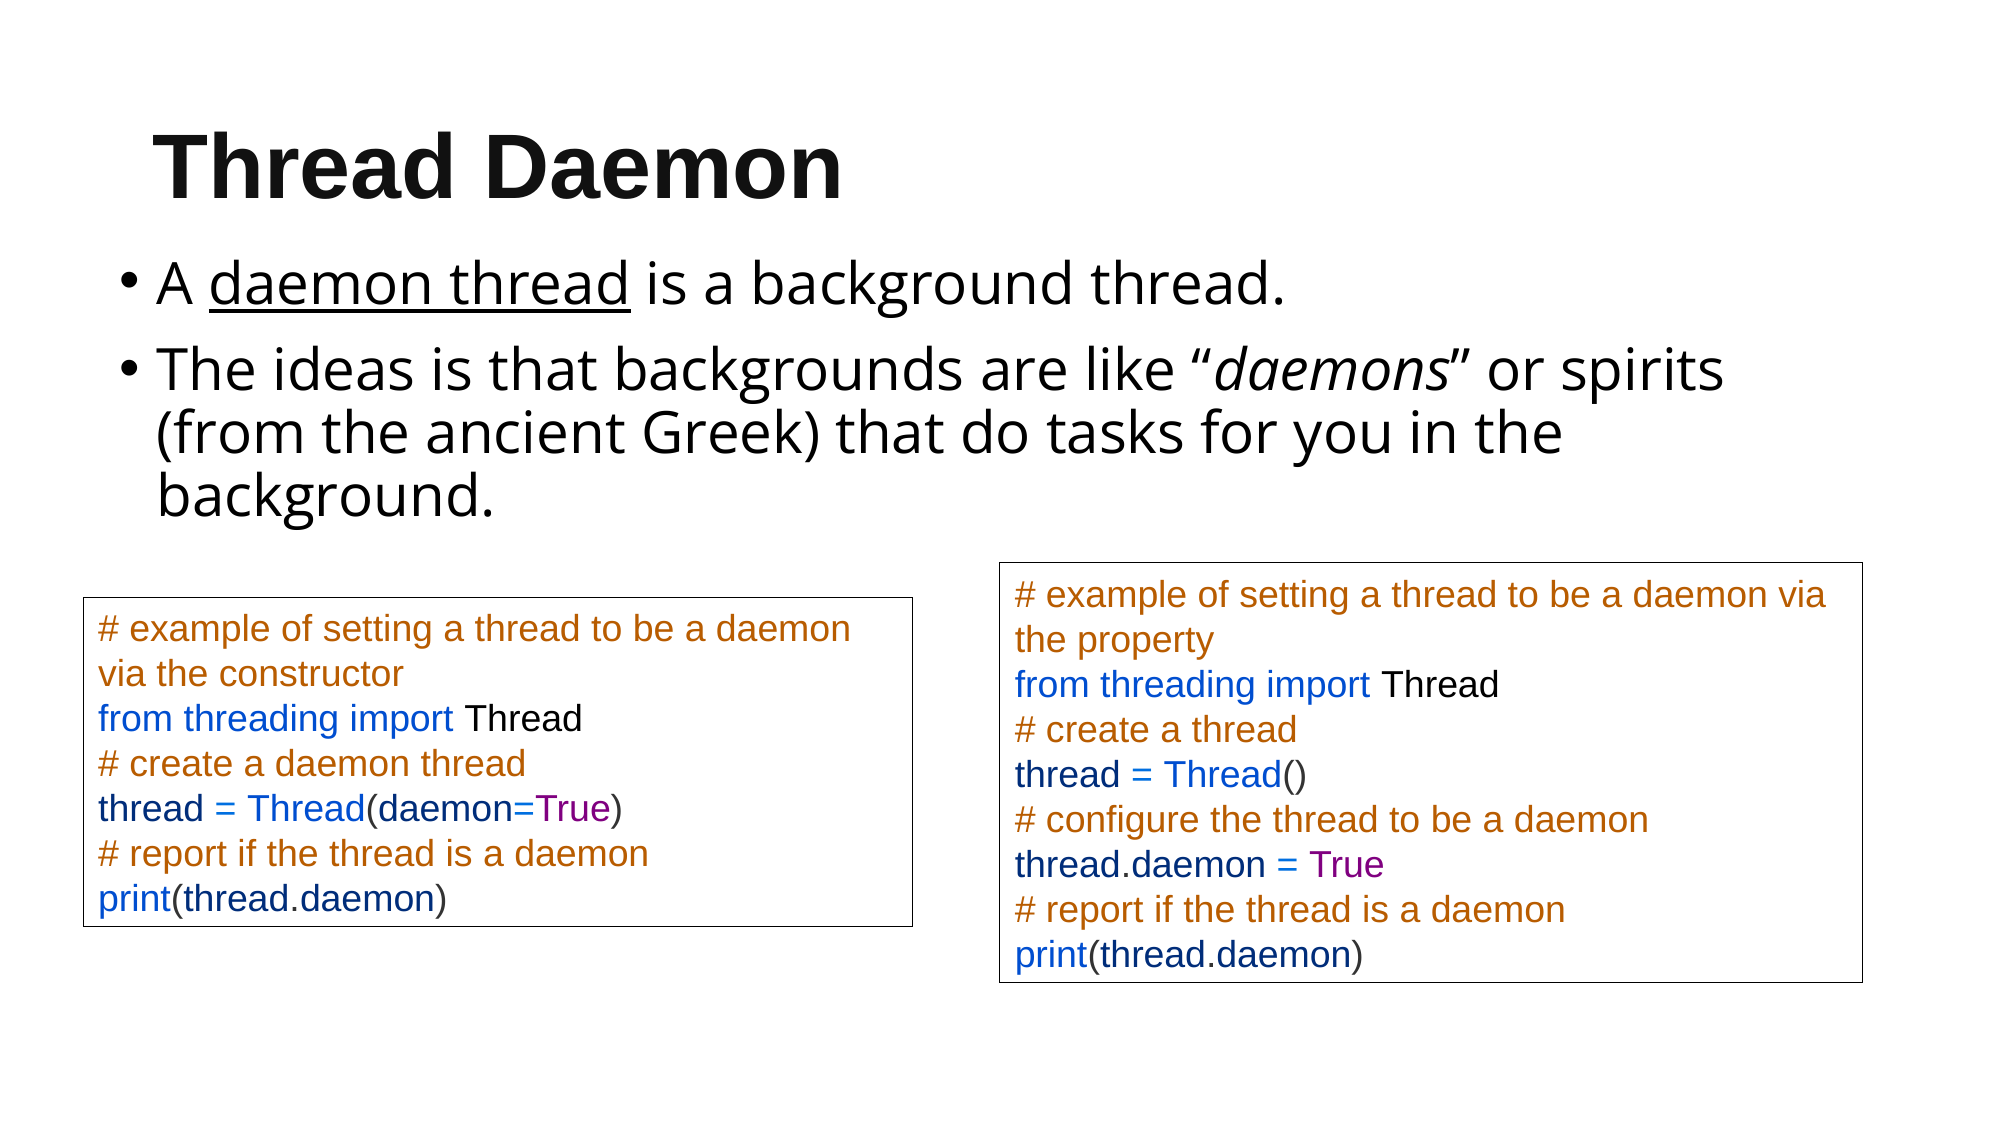

# Thread Daemon
A daemon thread is a background thread.
The ideas is that backgrounds are like “daemons” or spirits (from the ancient Greek) that do tasks for you in the background.
# example of setting a thread to be a daemon via the property
from threading import Thread
# create a thread
thread = Thread()
# configure the thread to be a daemon
thread.daemon = True
# report if the thread is a daemon
print(thread.daemon)
# example of setting a thread to be a daemon via the constructor
from threading import Thread
# create a daemon thread
thread = Thread(daemon=True)
# report if the thread is a daemon
print(thread.daemon)